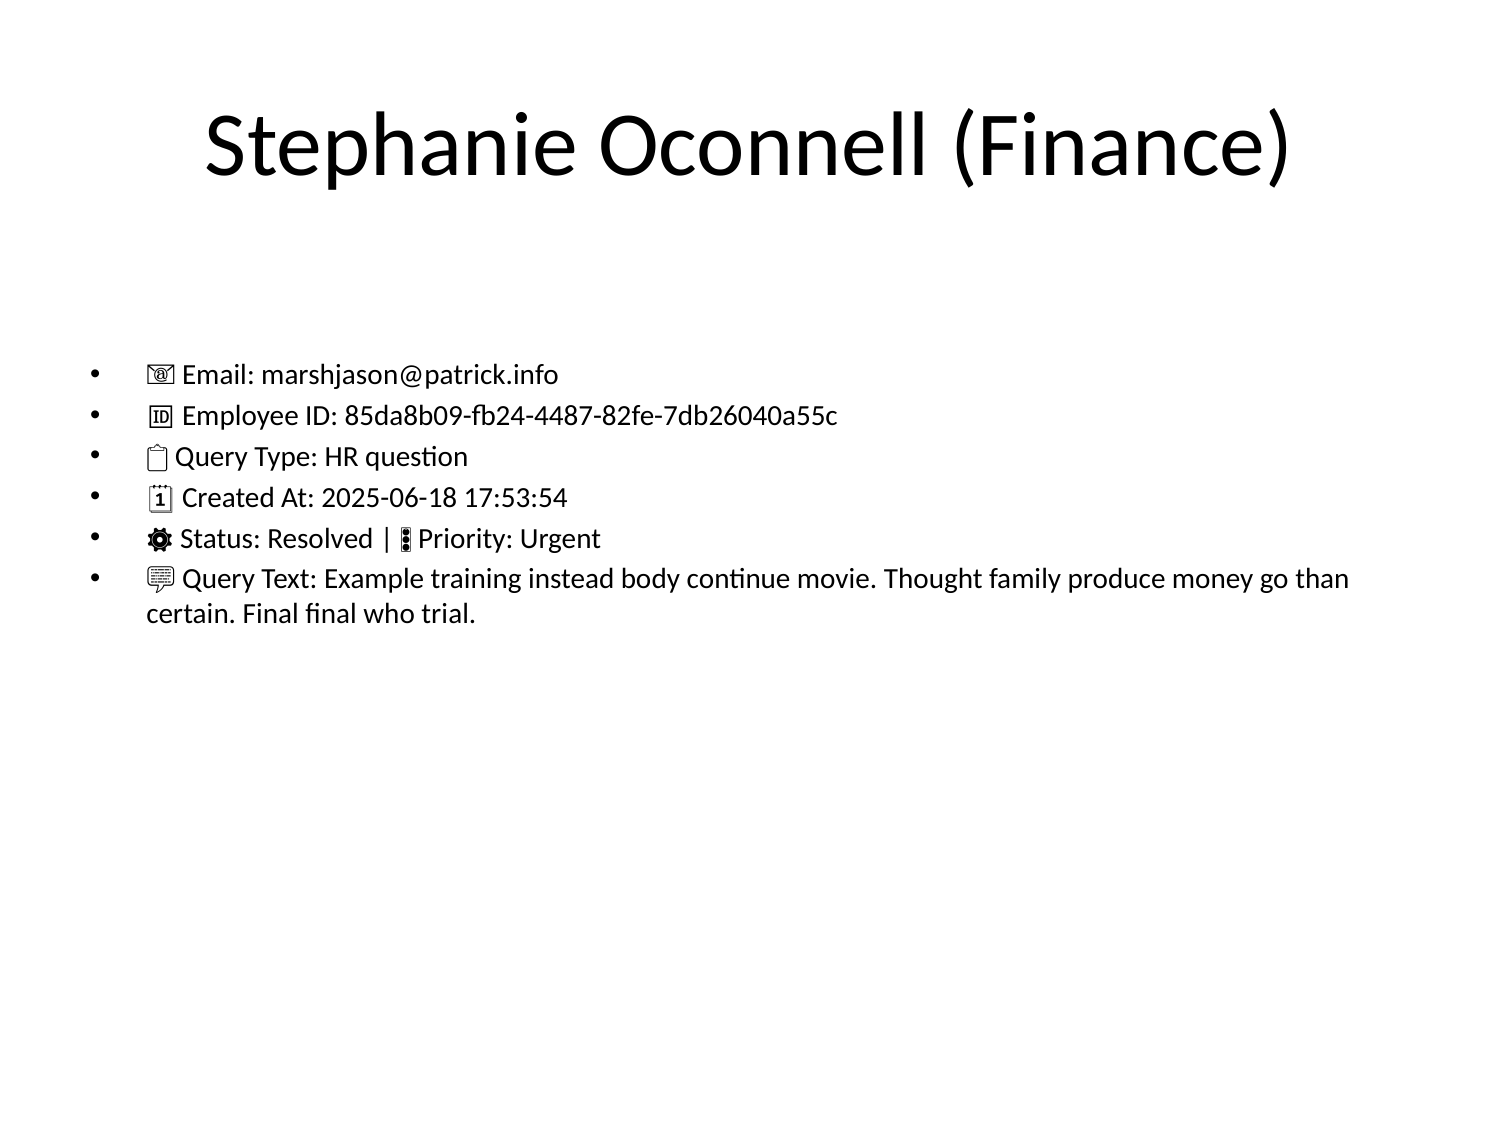

# Stephanie Oconnell (Finance)

📧 Email: marshjason@patrick.info
🆔 Employee ID: 85da8b09-fb24-4487-82fe-7db26040a55c
📋 Query Type: HR question
🗓 Created At: 2025-06-18 17:53:54
⚙ Status: Resolved | 🚦 Priority: Urgent
💬 Query Text: Example training instead body continue movie. Thought family produce money go than certain. Final final who trial.